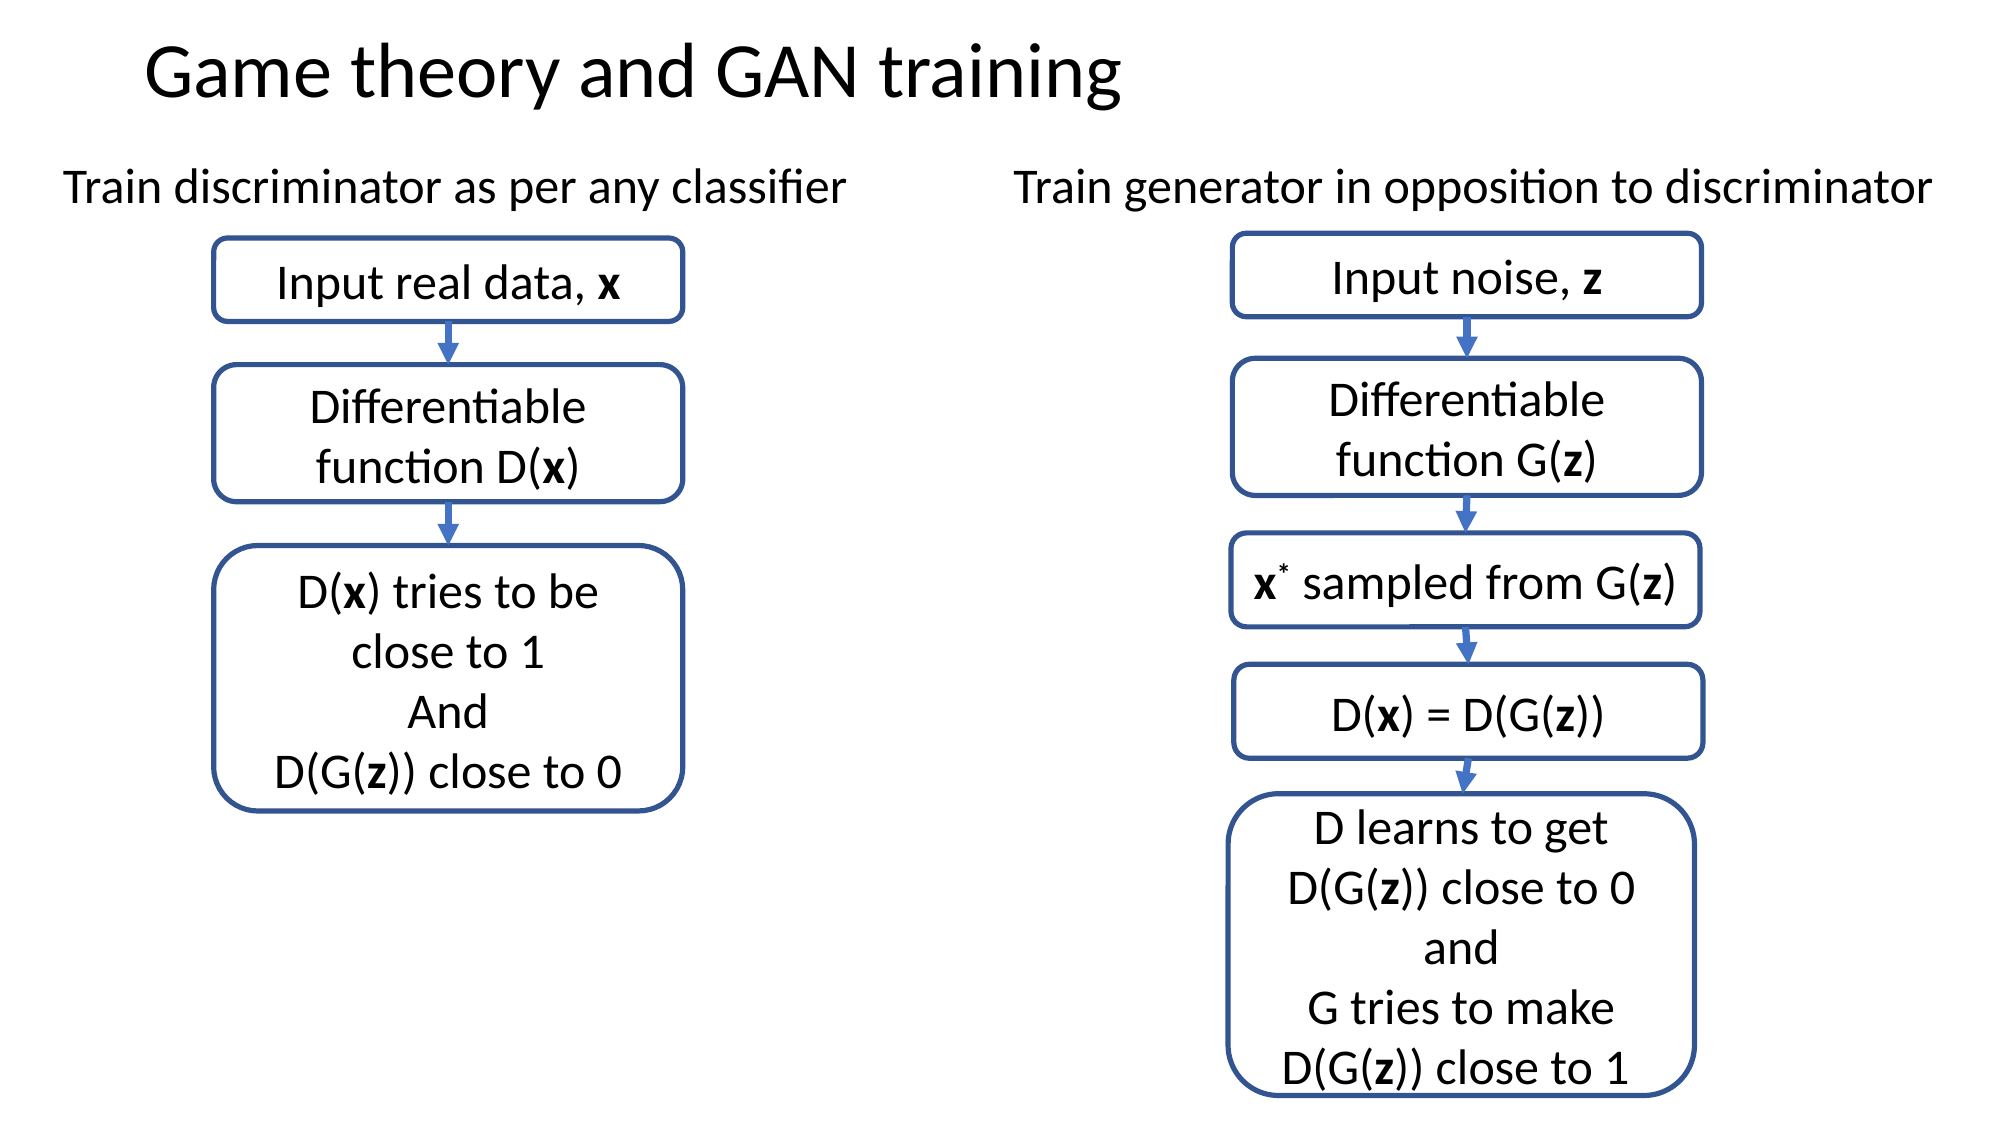

Game theory and GAN training
Train discriminator as per any classifier
Train generator in opposition to discriminator
Input noise, z
Input real data, x
Differentiable function G(z)
Differentiable function D(x)
x* sampled from G(z)
D(x) tries to be close to 1
And
D(G(z)) close to 0
D(x) = D(G(z))
D learns to get D(G(z)) close to 0 and
G tries to make D(G(z)) close to 1